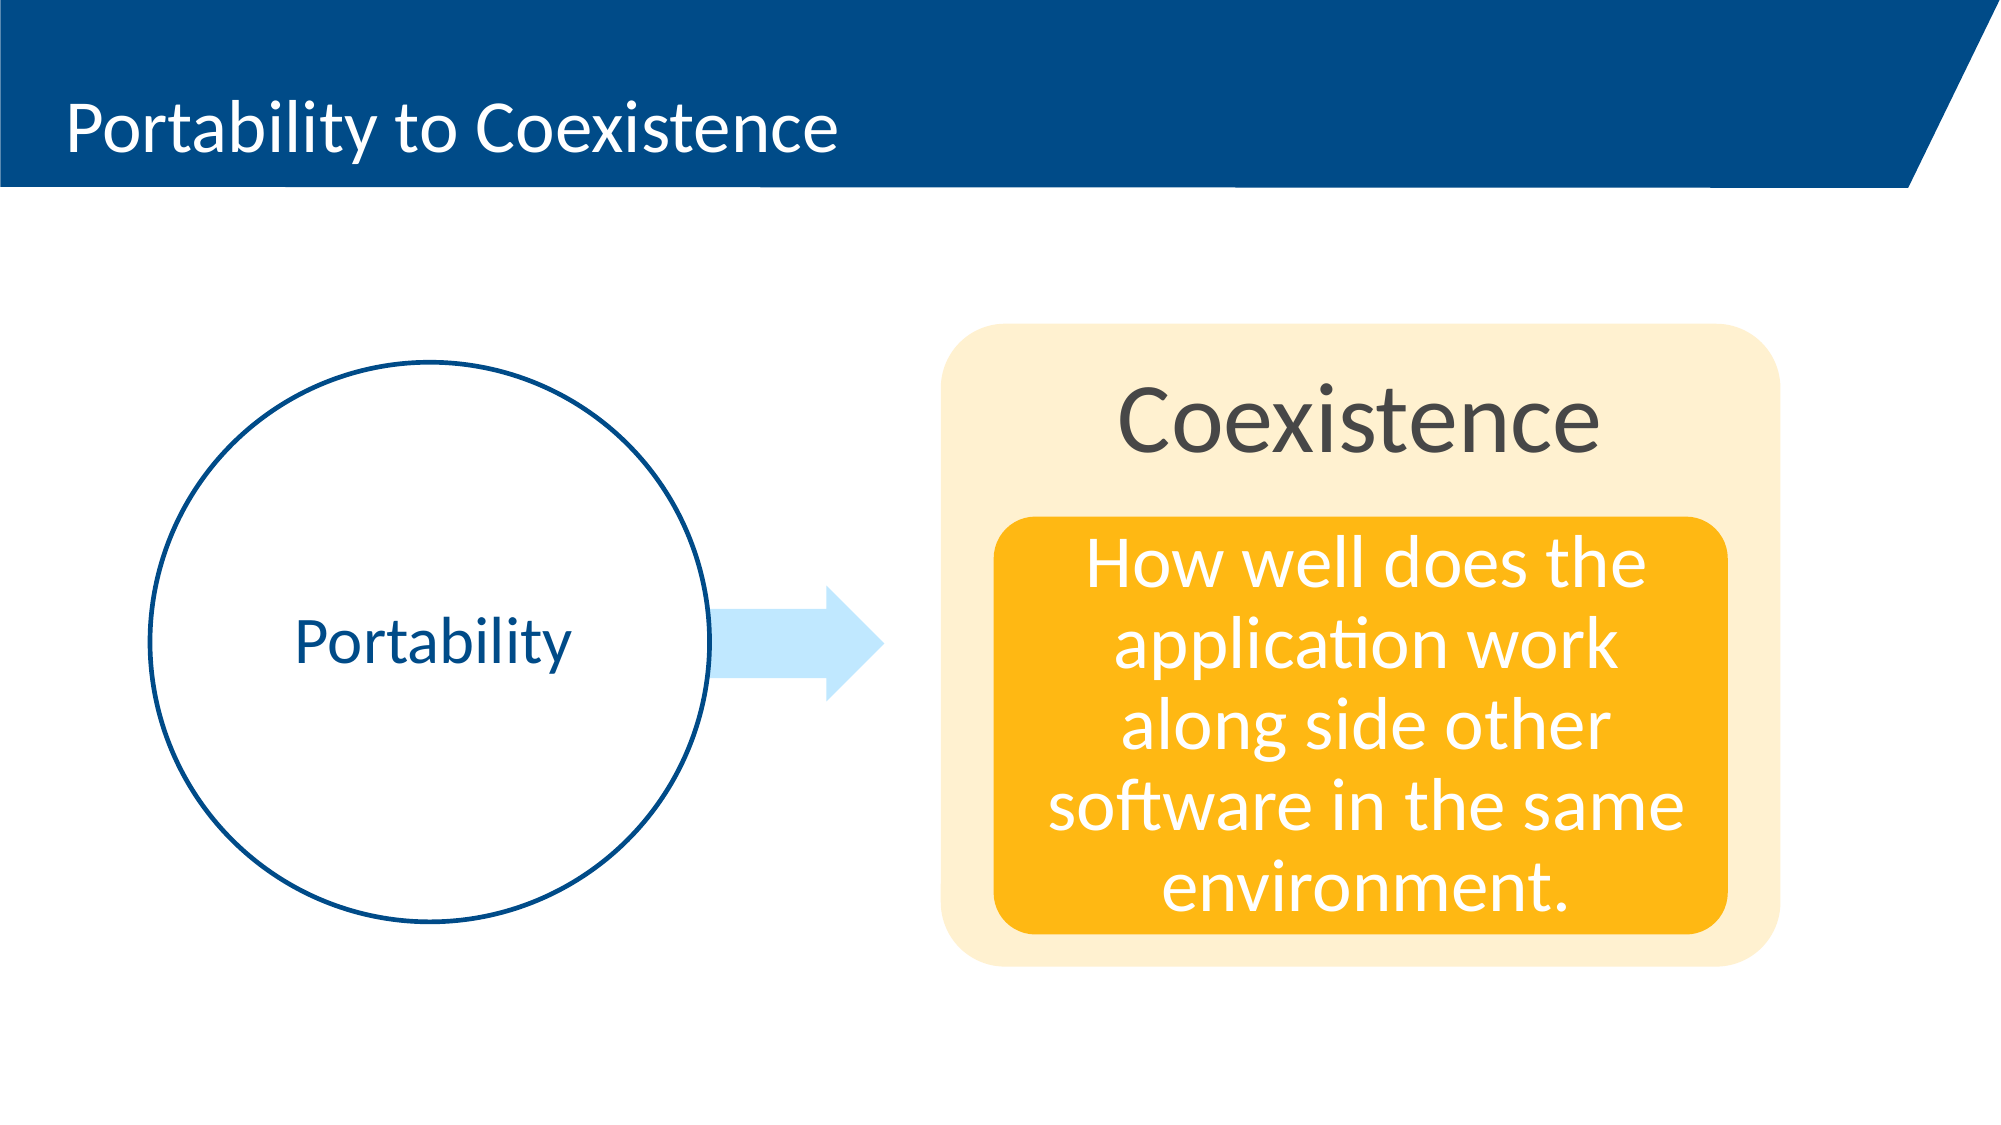

# Portability to Coexistence
Coexistence
How well does the application work along side other software in the same environment.

Portability